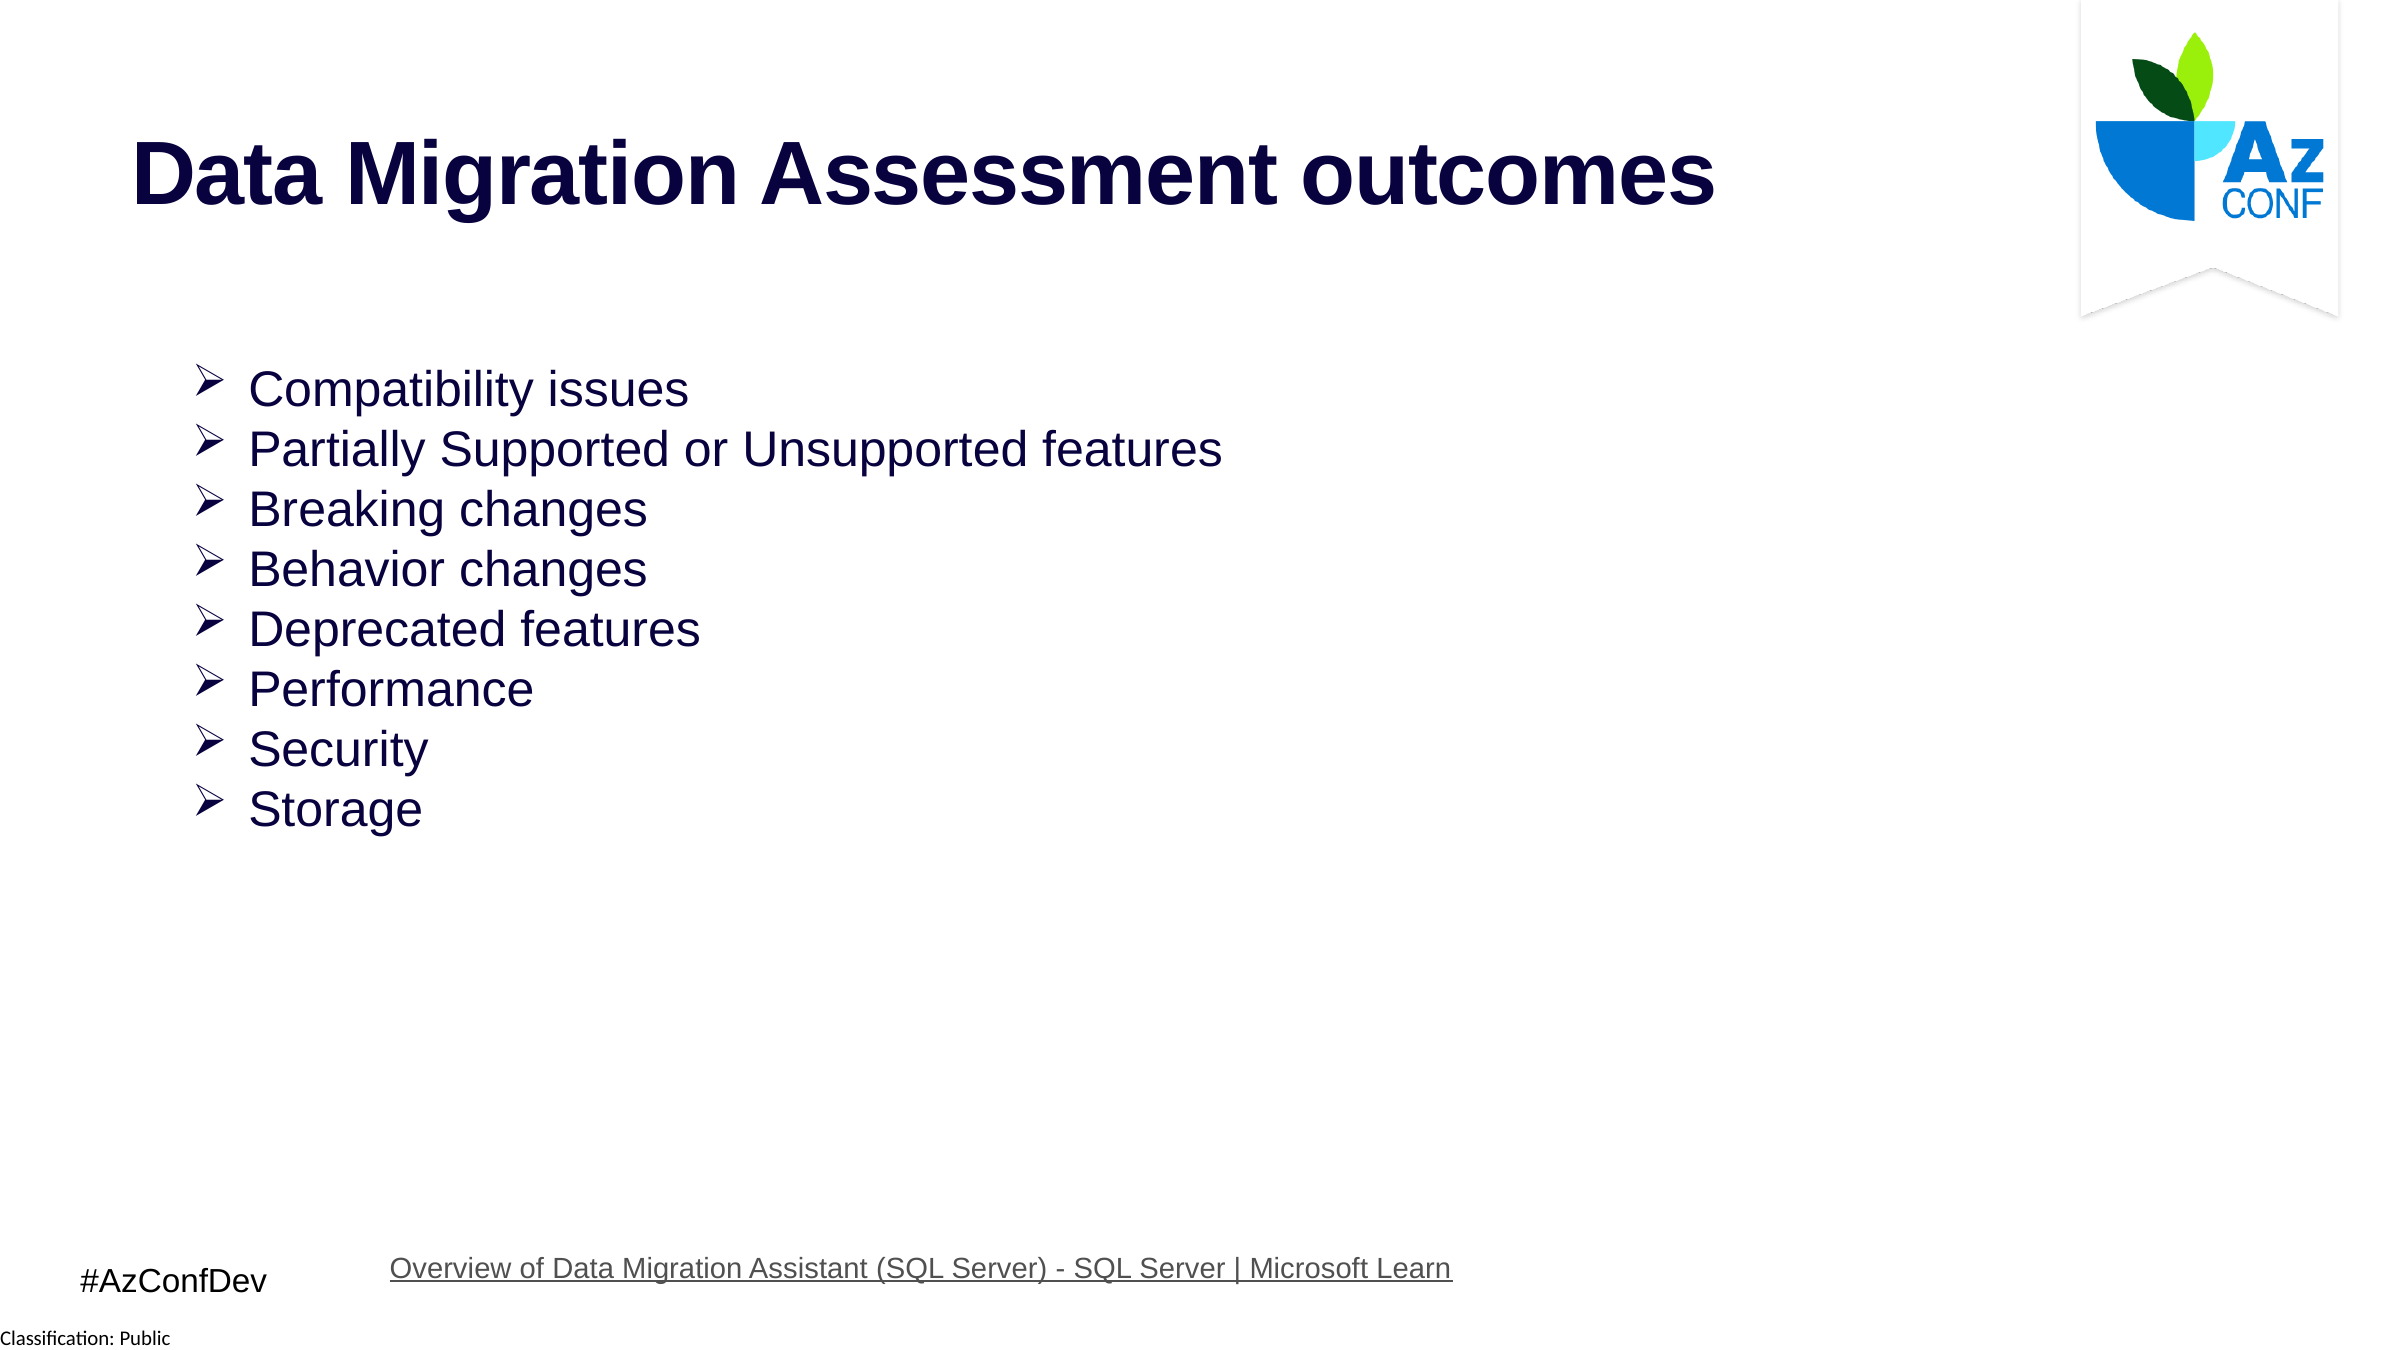

# Data Migration Assessment outcomes
Compatibility issues
Partially Supported or Unsupported features
Breaking changes
Behavior changes
Deprecated features
Performance
Security
Storage

Overview of Data Migration Assistant (SQL Server) - SQL Server | Microsoft Learn